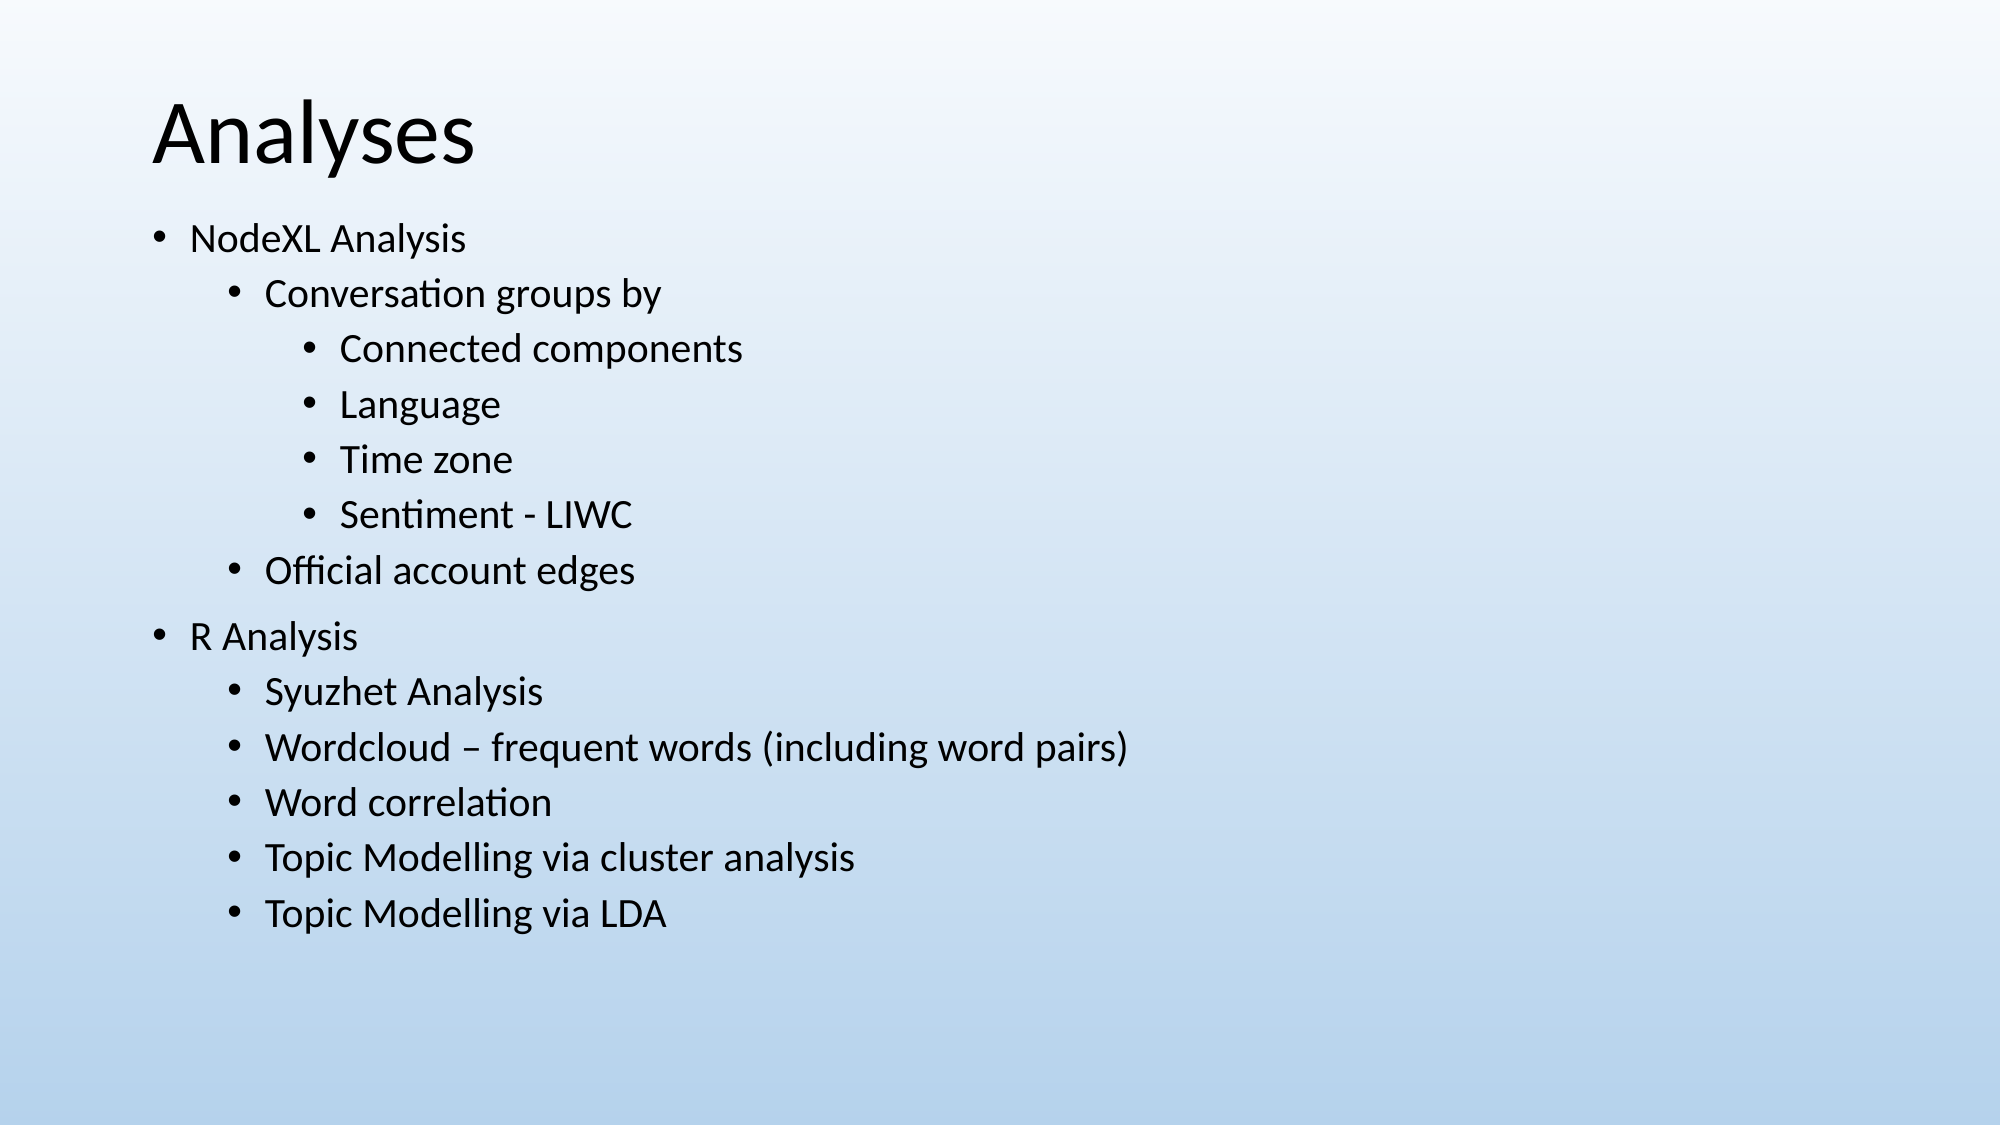

# Analyses
NodeXL Analysis
Conversation groups by
Connected components
Language
Time zone
Sentiment - LIWC
Official account edges
R Analysis
Syuzhet Analysis
Wordcloud – frequent words (including word pairs)
Word correlation
Topic Modelling via cluster analysis
Topic Modelling via LDA